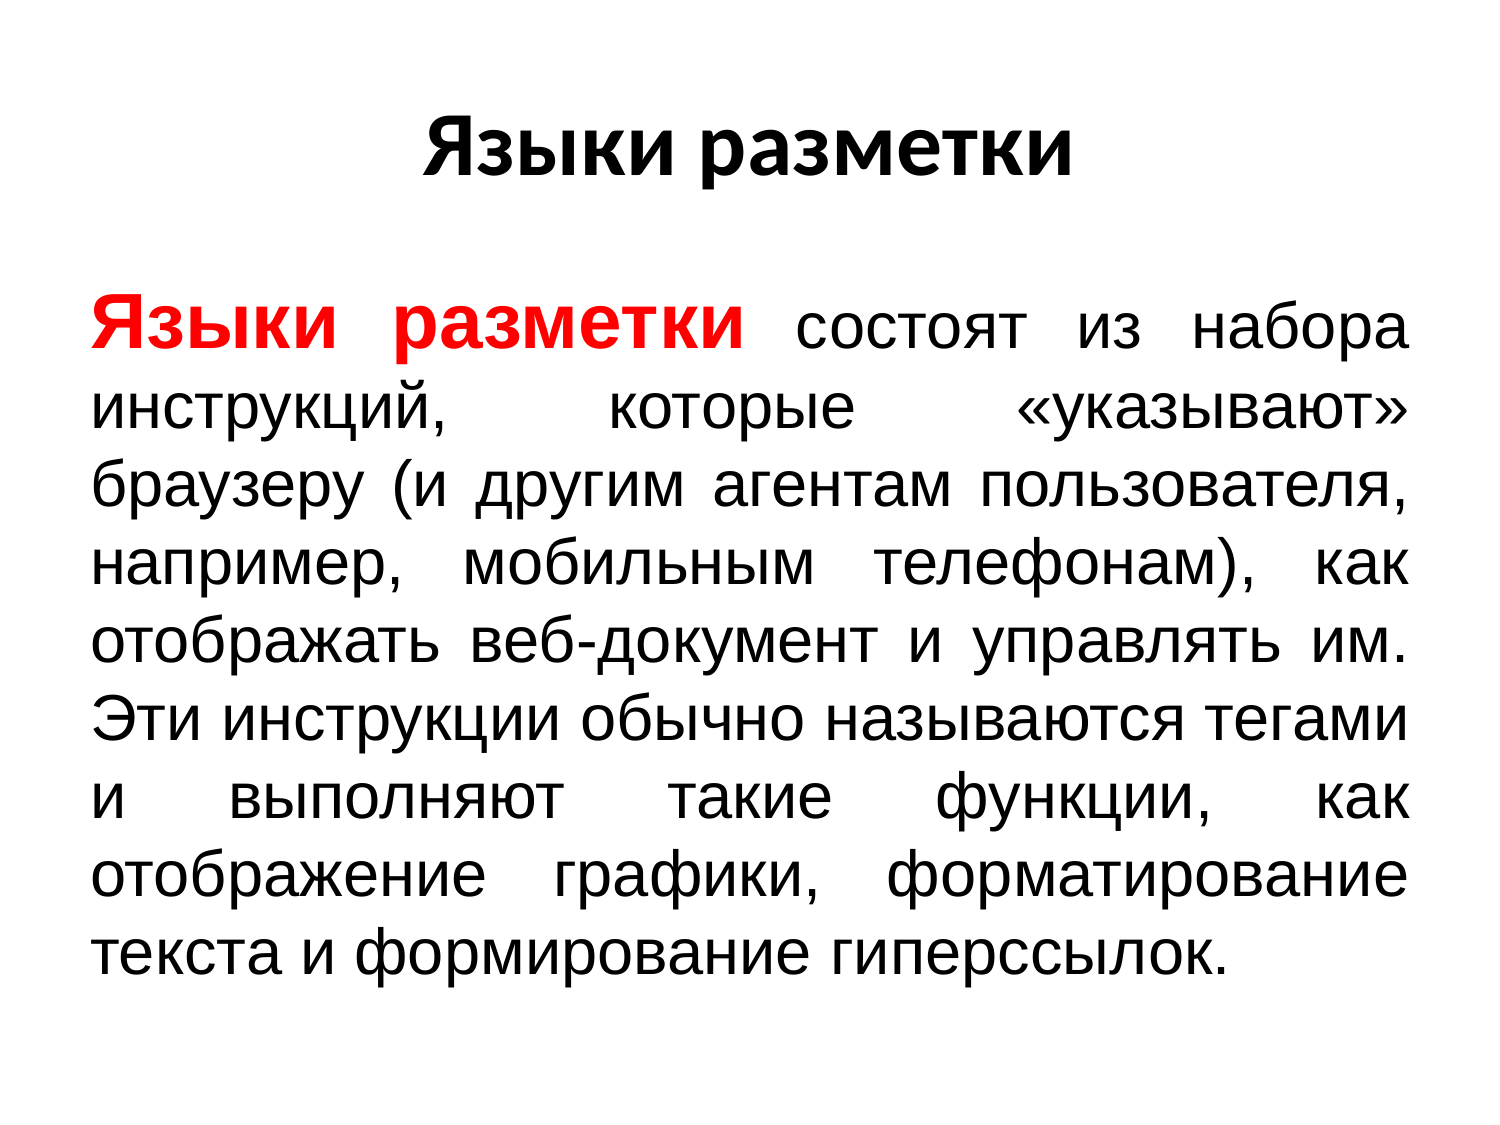

# Языки разметки
Языки разметки состоят из набора инструкций, которые «указывают» браузеру (и другим агентам пользователя, например, мобильным телефонам), как отображать веб-документ и управлять им. Эти инструкции обычно называются тегами и выполняют такие функции, как отображение графики, форматирование текста и формирование гиперссылок.